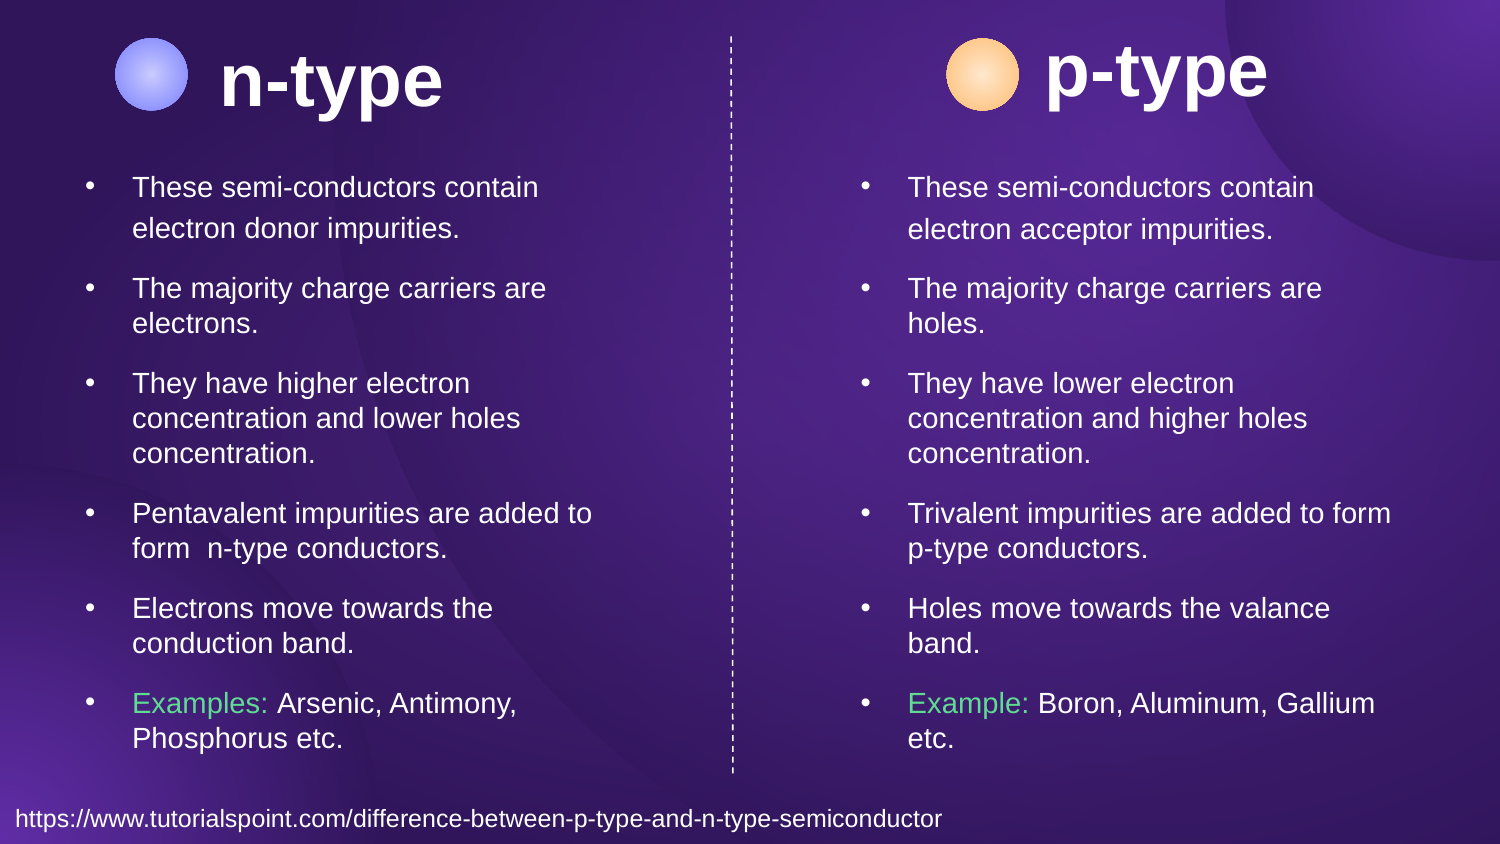

p-type
n-type

These semi-conductors contain electron donor impurities.
The majority charge carriers are electrons.
They have higher electron concentration and lower holes concentration.
Pentavalent impurities are added to form  n-type conductors.
Electrons move towards the conduction band.
Examples: Arsenic, Antimony, Phosphorus etc.

These semi-conductors contain electron acceptor impurities.
The majority charge carriers are   holes.
They have lower electron concentration and higher holes concentration.
Trivalent impurities are added to form  p-type conductors.
Holes move towards the valance    band.
Example: Boron, Aluminum, Gallium etc.
#

https://www.tutorialspoint.com/difference-between-p-type-and-n-type-semiconductor